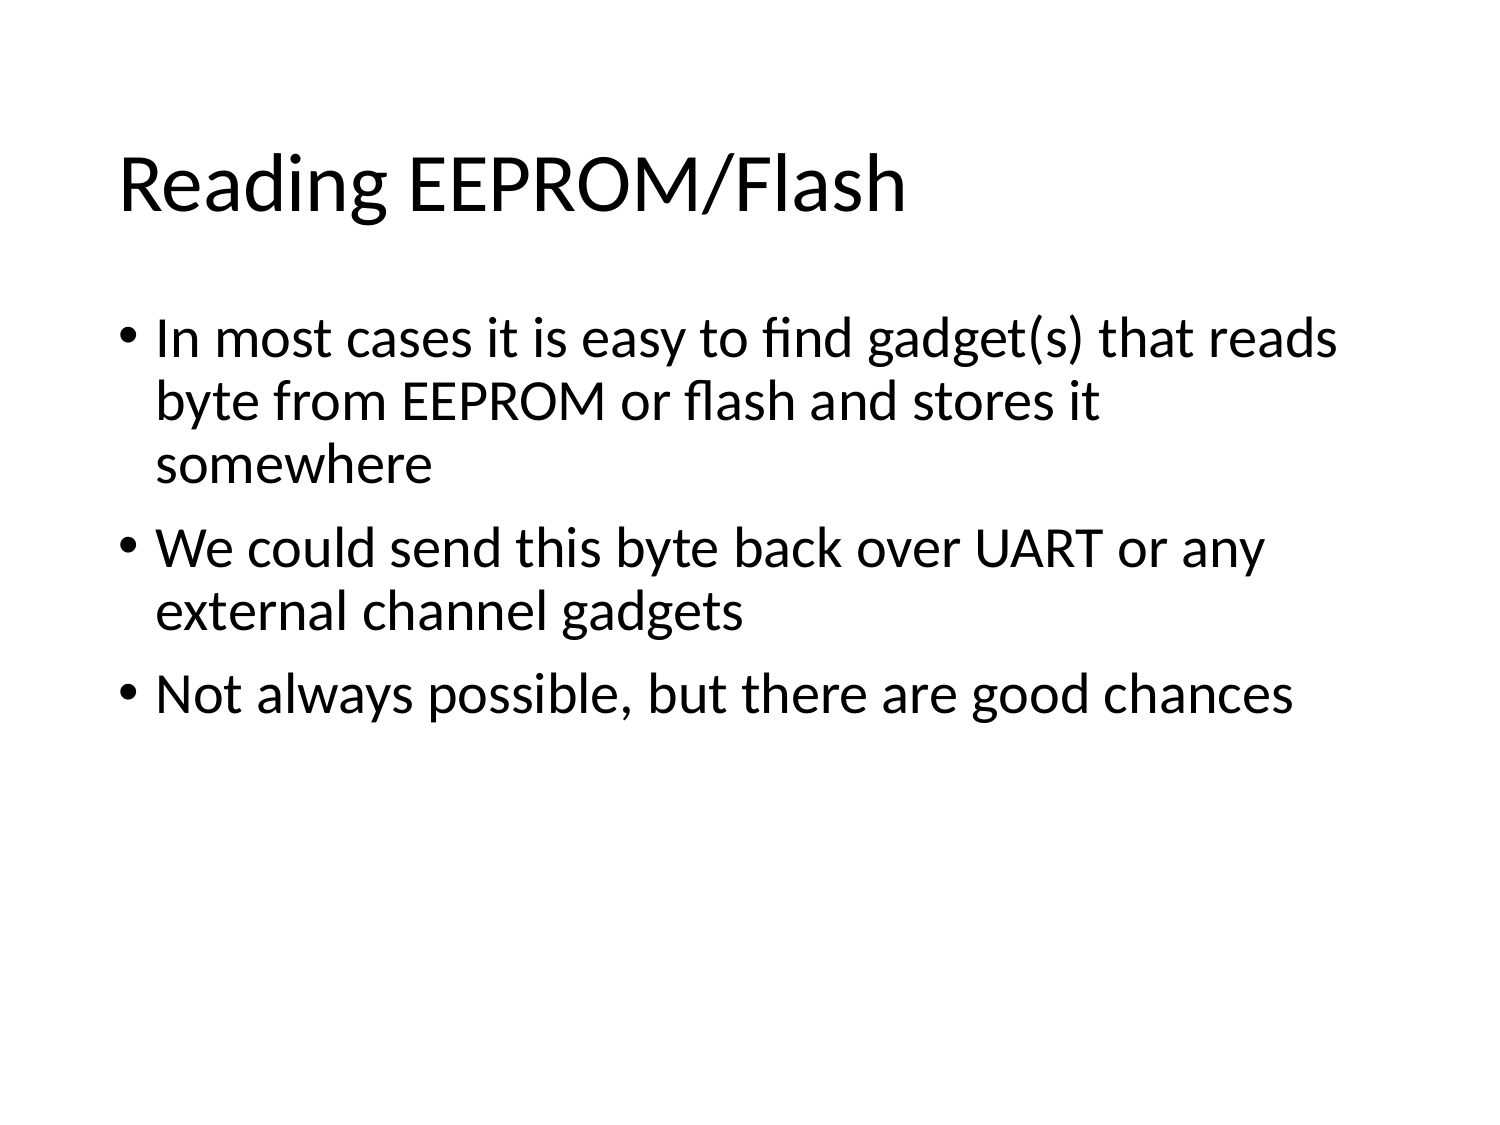

# Reading EEPROM/Flash
In most cases it is easy to find gadget(s) that reads byte from EEPROM or flash and stores it somewhere
We could send this byte back over UART or any external channel gadgets
Not always possible, but there are good chances